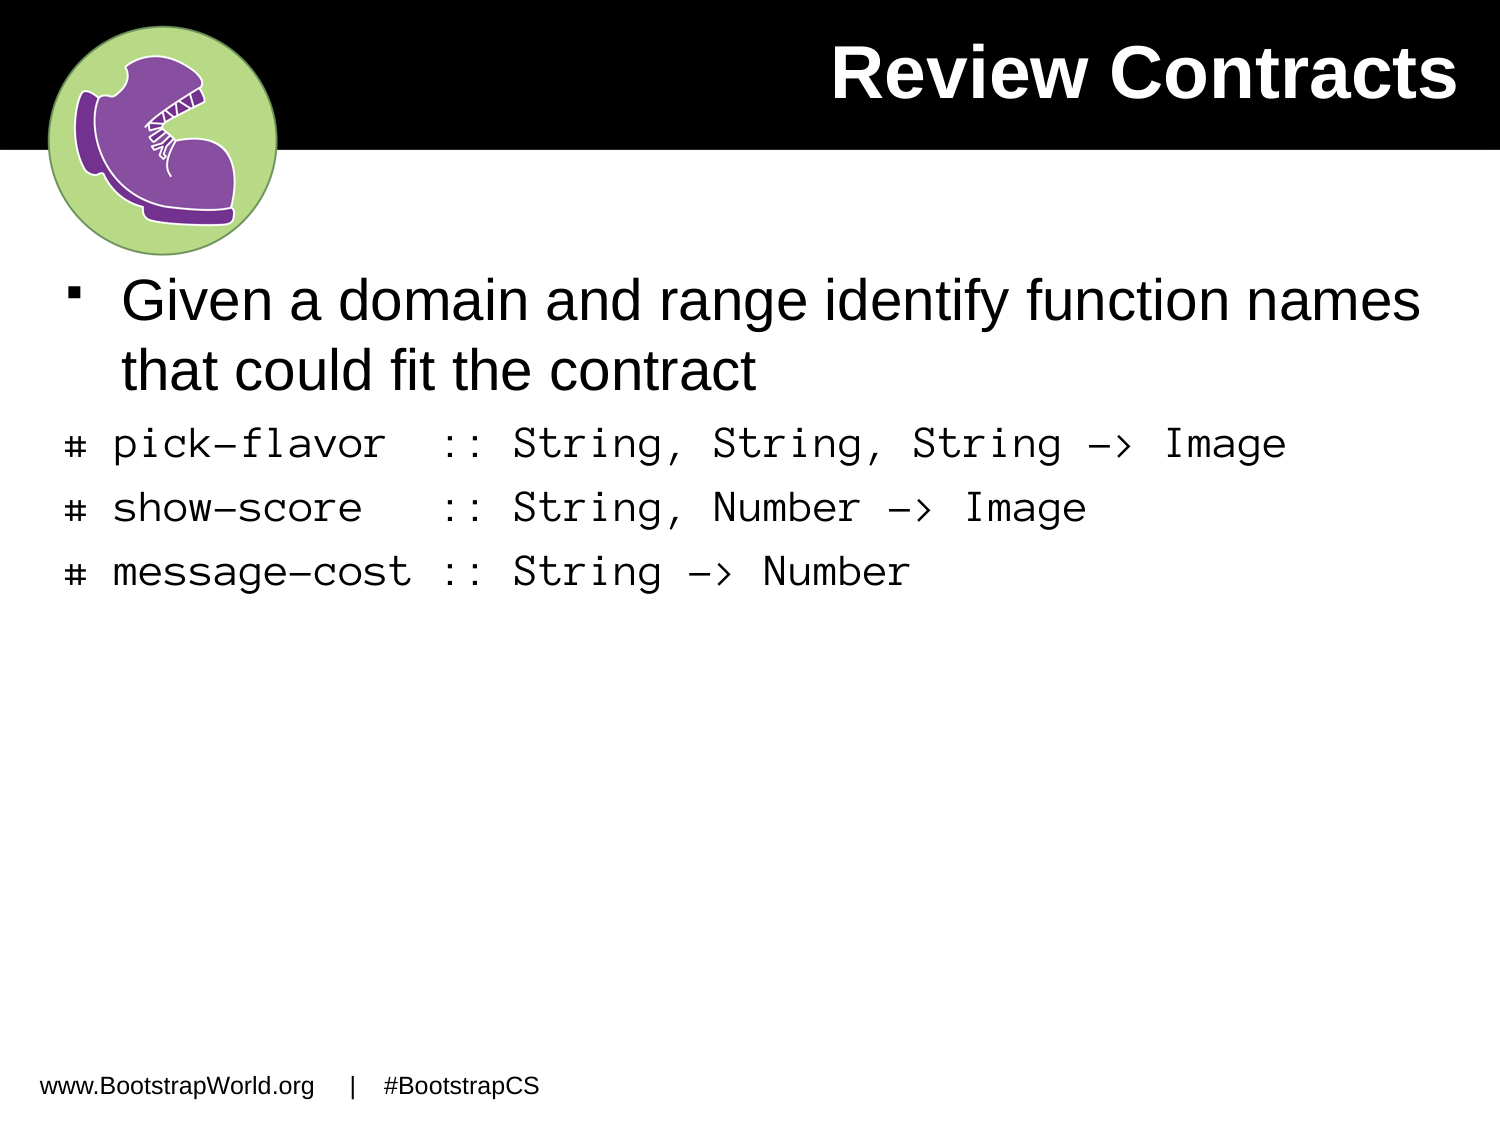

# Review Contracts
Given a domain and range identify function names that could fit the contract
# pick-flavor  :: String, String, String -> Image
# show-score   :: String, Number -> Image
# message-cost :: String -> Number

www.BootstrapWorld.org     |    #BootstrapCS